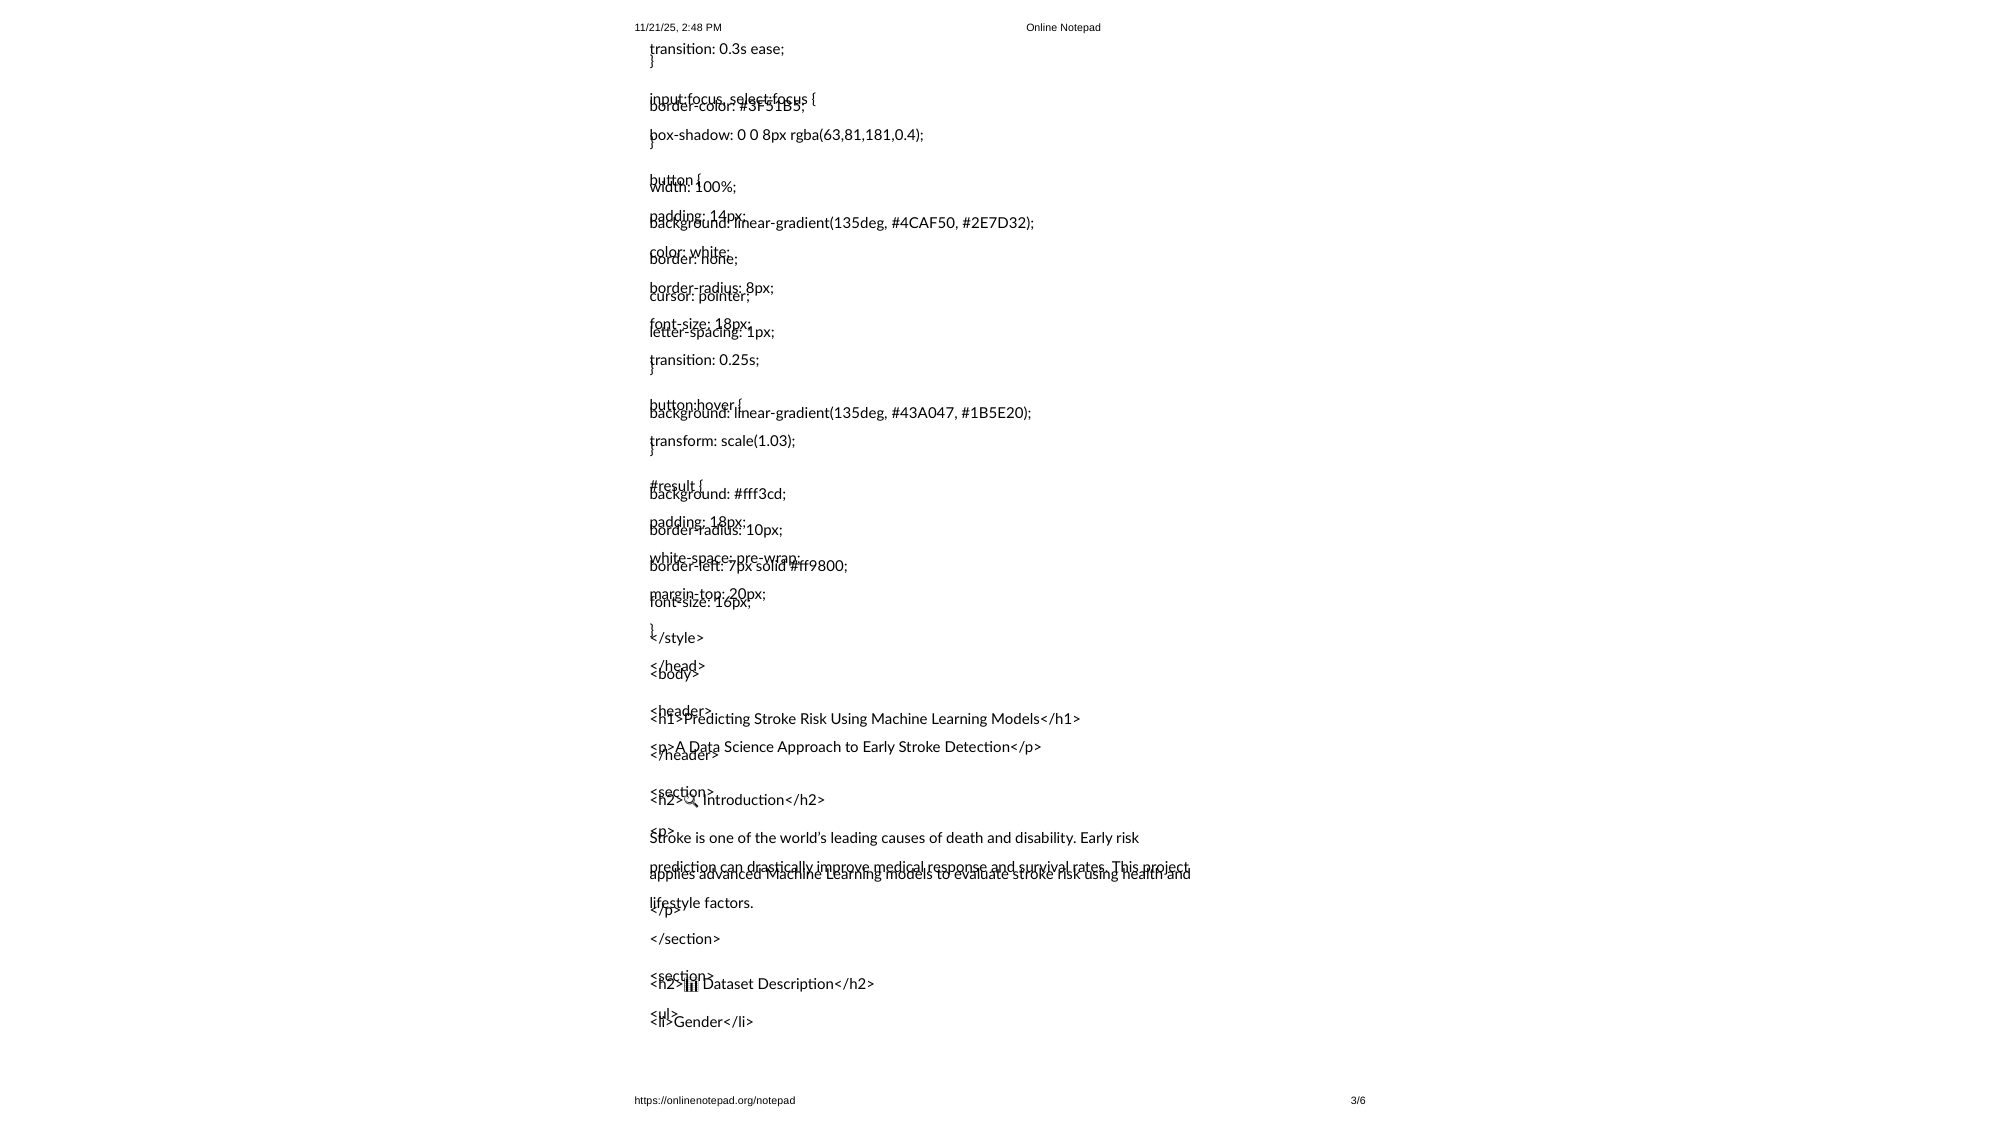

11/21/25, 2:48 PM
Online Notepad
transition: 0.3s ease;
}
input:focus, select:focus {
border-color: #3F51B5;
box-shadow: 0 0 8px rgba(63,81,181,0.4);
}
button {
width: 100%;
padding: 14px;
background: linear-gradient(135deg, #4CAF50, #2E7D32);
color: white;
border: none;
border-radius: 8px;
cursor: pointer;
font-size: 18px;
letter-spacing: 1px;
transition: 0.25s;
}
button:hover {
background: linear-gradient(135deg, #43A047, #1B5E20);
transform: scale(1.03);
}
#result {
background: #fff3cd;
padding: 18px;
border-radius: 10px;
white-space: pre-wrap;
border-left: 7px solid #ff9800;
margin-top: 20px;
font-size: 16px;
}
</style>
</head>
<body>
<header>
<h1>Predicting Stroke Risk Using Machine Learning Models</h1>
<p>A Data Science Approach to Early Stroke Detection</p>
</header>
<section>
<h2>🔍 Introduction</h2>
<p>
Stroke is one of the world’s leading causes of death and disability. Early risk
prediction can drastically improve medical response and survival rates. This project
applies advanced Machine Learning models to evaluate stroke risk using health and
lifestyle factors.
</p>
</section>
<section>
<h2>📊 Dataset Description</h2>
<ul>
<li>Gender</li>
https://onlinenotepad.org/notepad
3/6